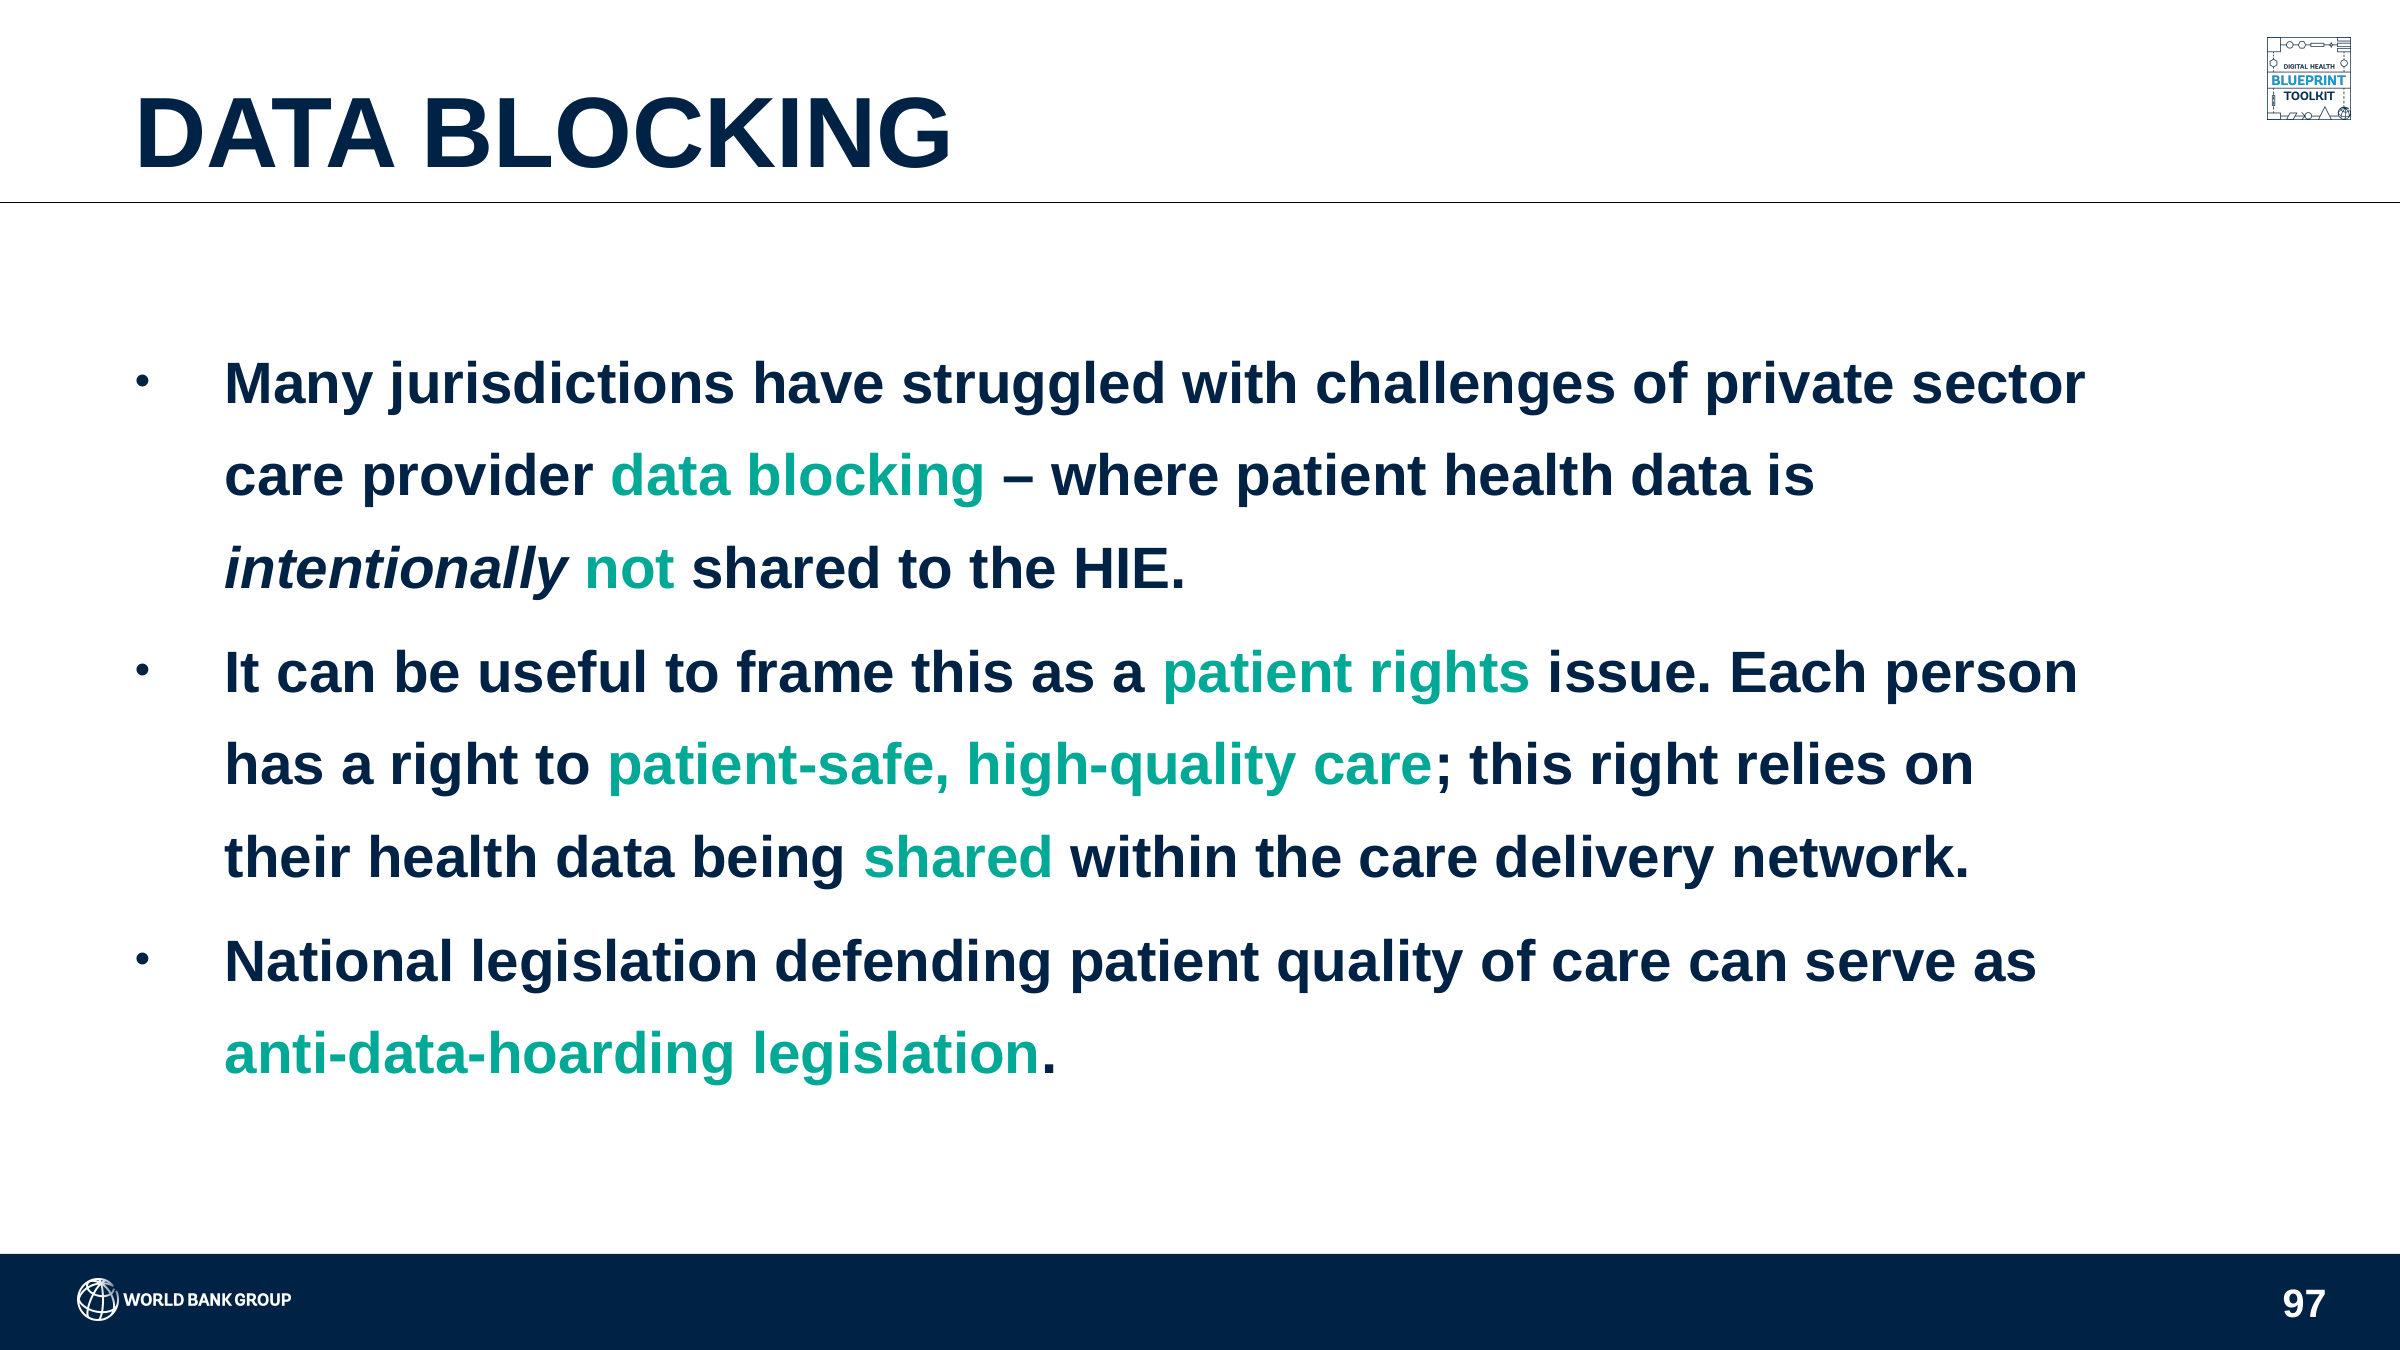

# DATA BLOCKING
Many jurisdictions have struggled with challenges of private sector care provider data blocking – where patient health data is intentionally not shared to the HIE.
It can be useful to frame this as a patient rights issue. Each person has a right to patient-safe, high-quality care; this right relies on their health data being shared within the care delivery network.
National legislation defending patient quality of care can serve as anti-data-hoarding legislation.
97